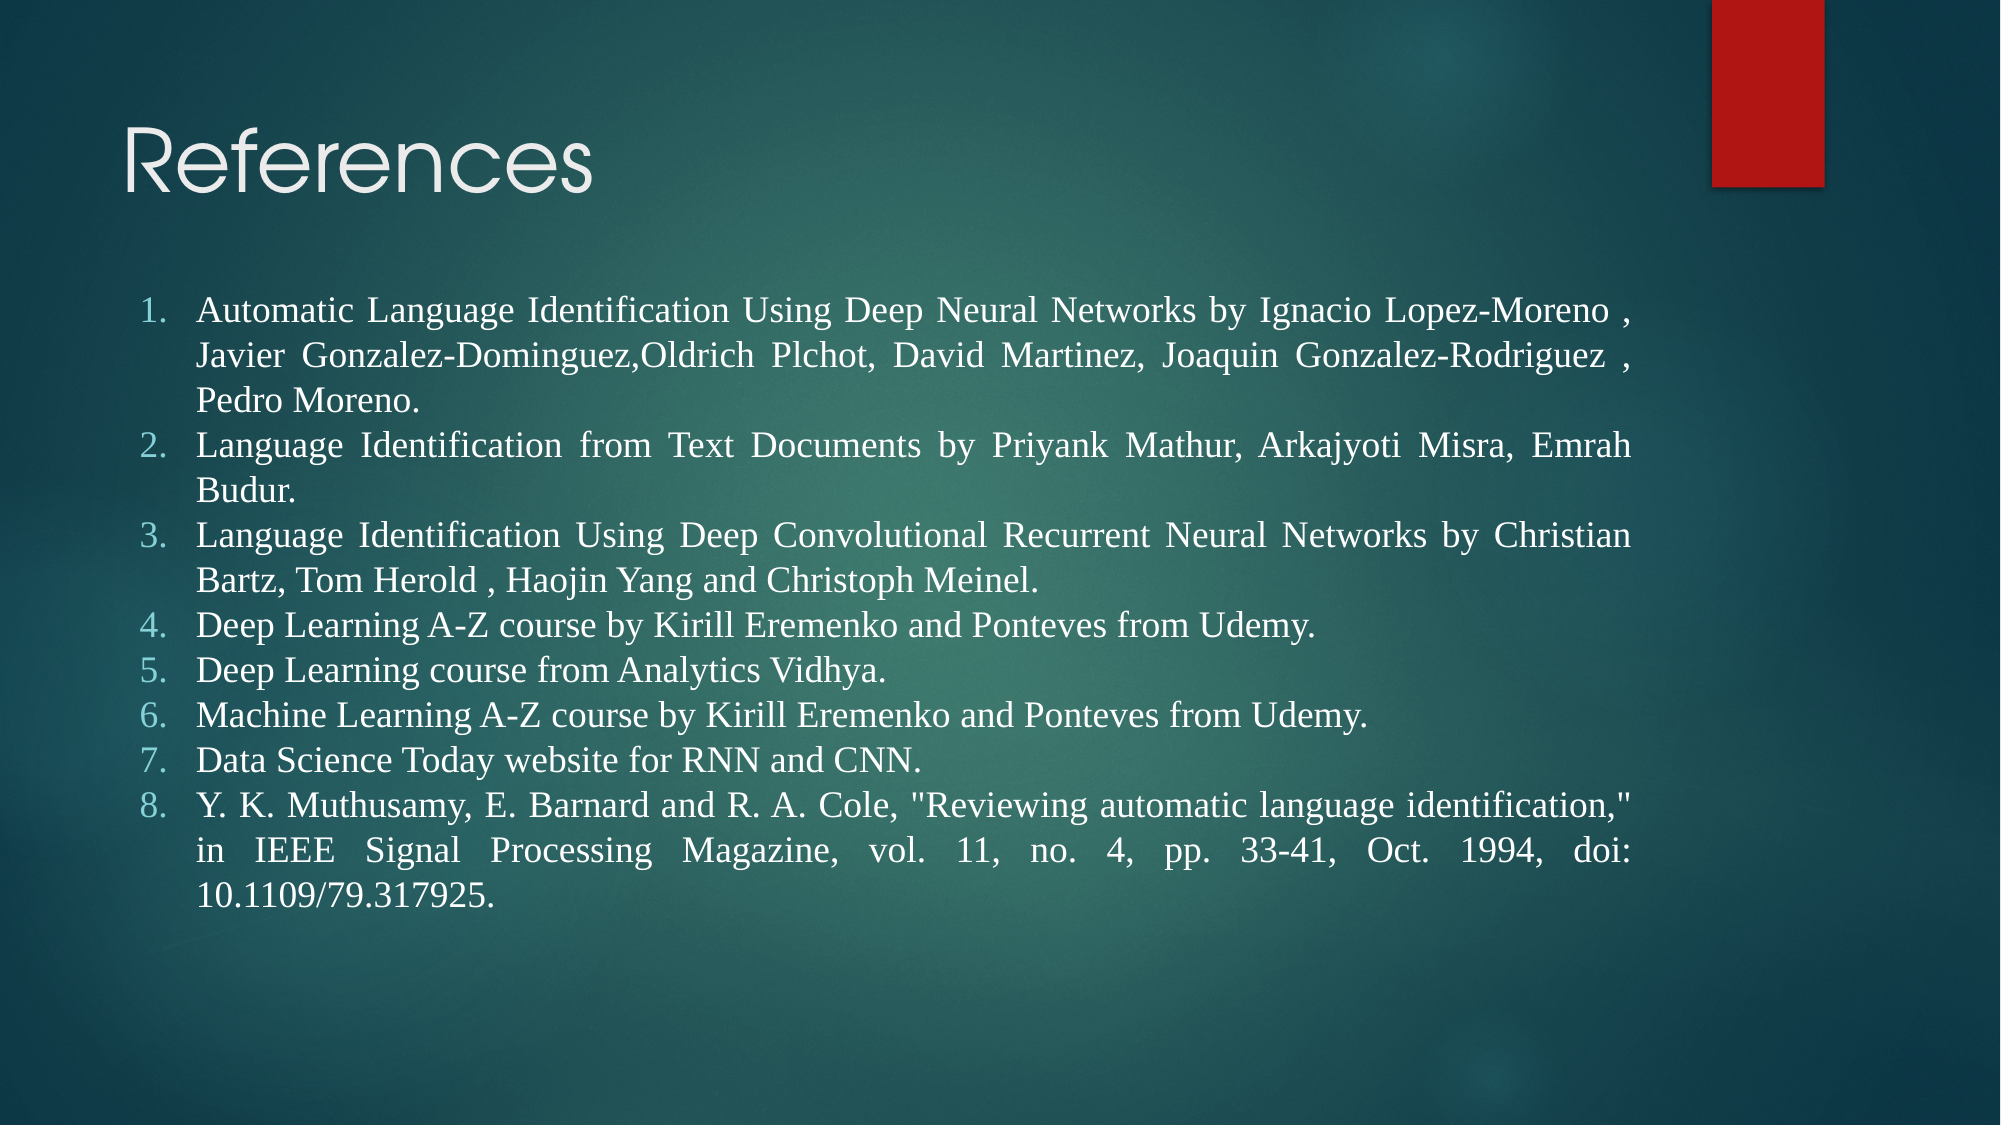

# References
Automatic Language Identification Using Deep Neural Networks by Ignacio Lopez-Moreno , Javier Gonzalez-Dominguez,Oldrich Plchot, David Martinez, Joaquin Gonzalez-Rodriguez , Pedro Moreno.
Language Identification from Text Documents by Priyank Mathur, Arkajyoti Misra, Emrah Budur.
Language Identification Using Deep Convolutional Recurrent Neural Networks by Christian Bartz, Tom Herold , Haojin Yang and Christoph Meinel.
Deep Learning A-Z course by Kirill Eremenko and Ponteves from Udemy.
Deep Learning course from Analytics Vidhya.
Machine Learning A-Z course by Kirill Eremenko and Ponteves from Udemy.
Data Science Today website for RNN and CNN.
Y. K. Muthusamy, E. Barnard and R. A. Cole, "Reviewing automatic language identification," in IEEE Signal Processing Magazine, vol. 11, no. 4, pp. 33-41, Oct. 1994, doi: 10.1109/79.317925.